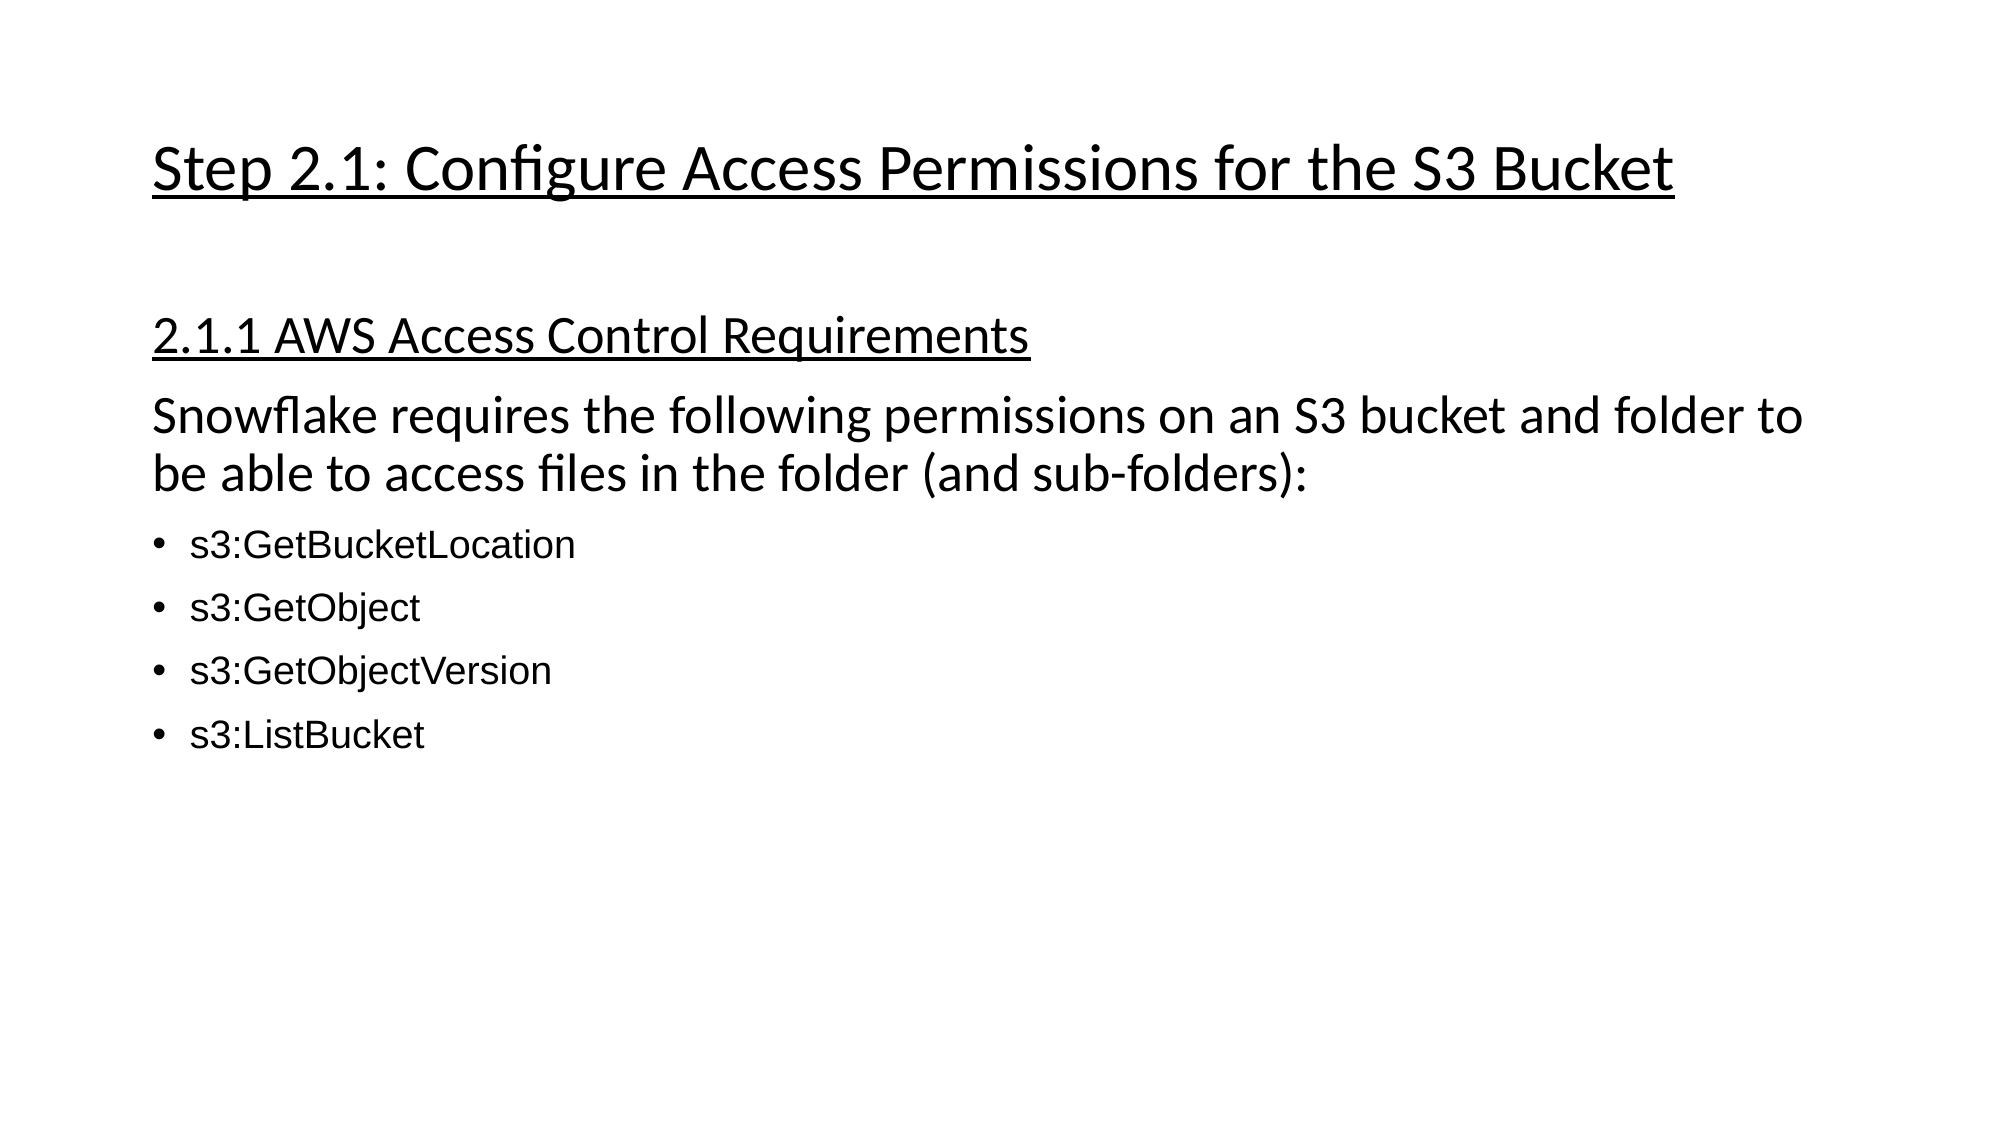

# Step 2.1: Configure Access Permissions for the S3 Bucket
2.1.1 AWS Access Control Requirements
Snowflake requires the following permissions on an S3 bucket and folder to be able to access files in the folder (and sub-folders):
s3:GetBucketLocation
s3:GetObject
s3:GetObjectVersion
s3:ListBucket